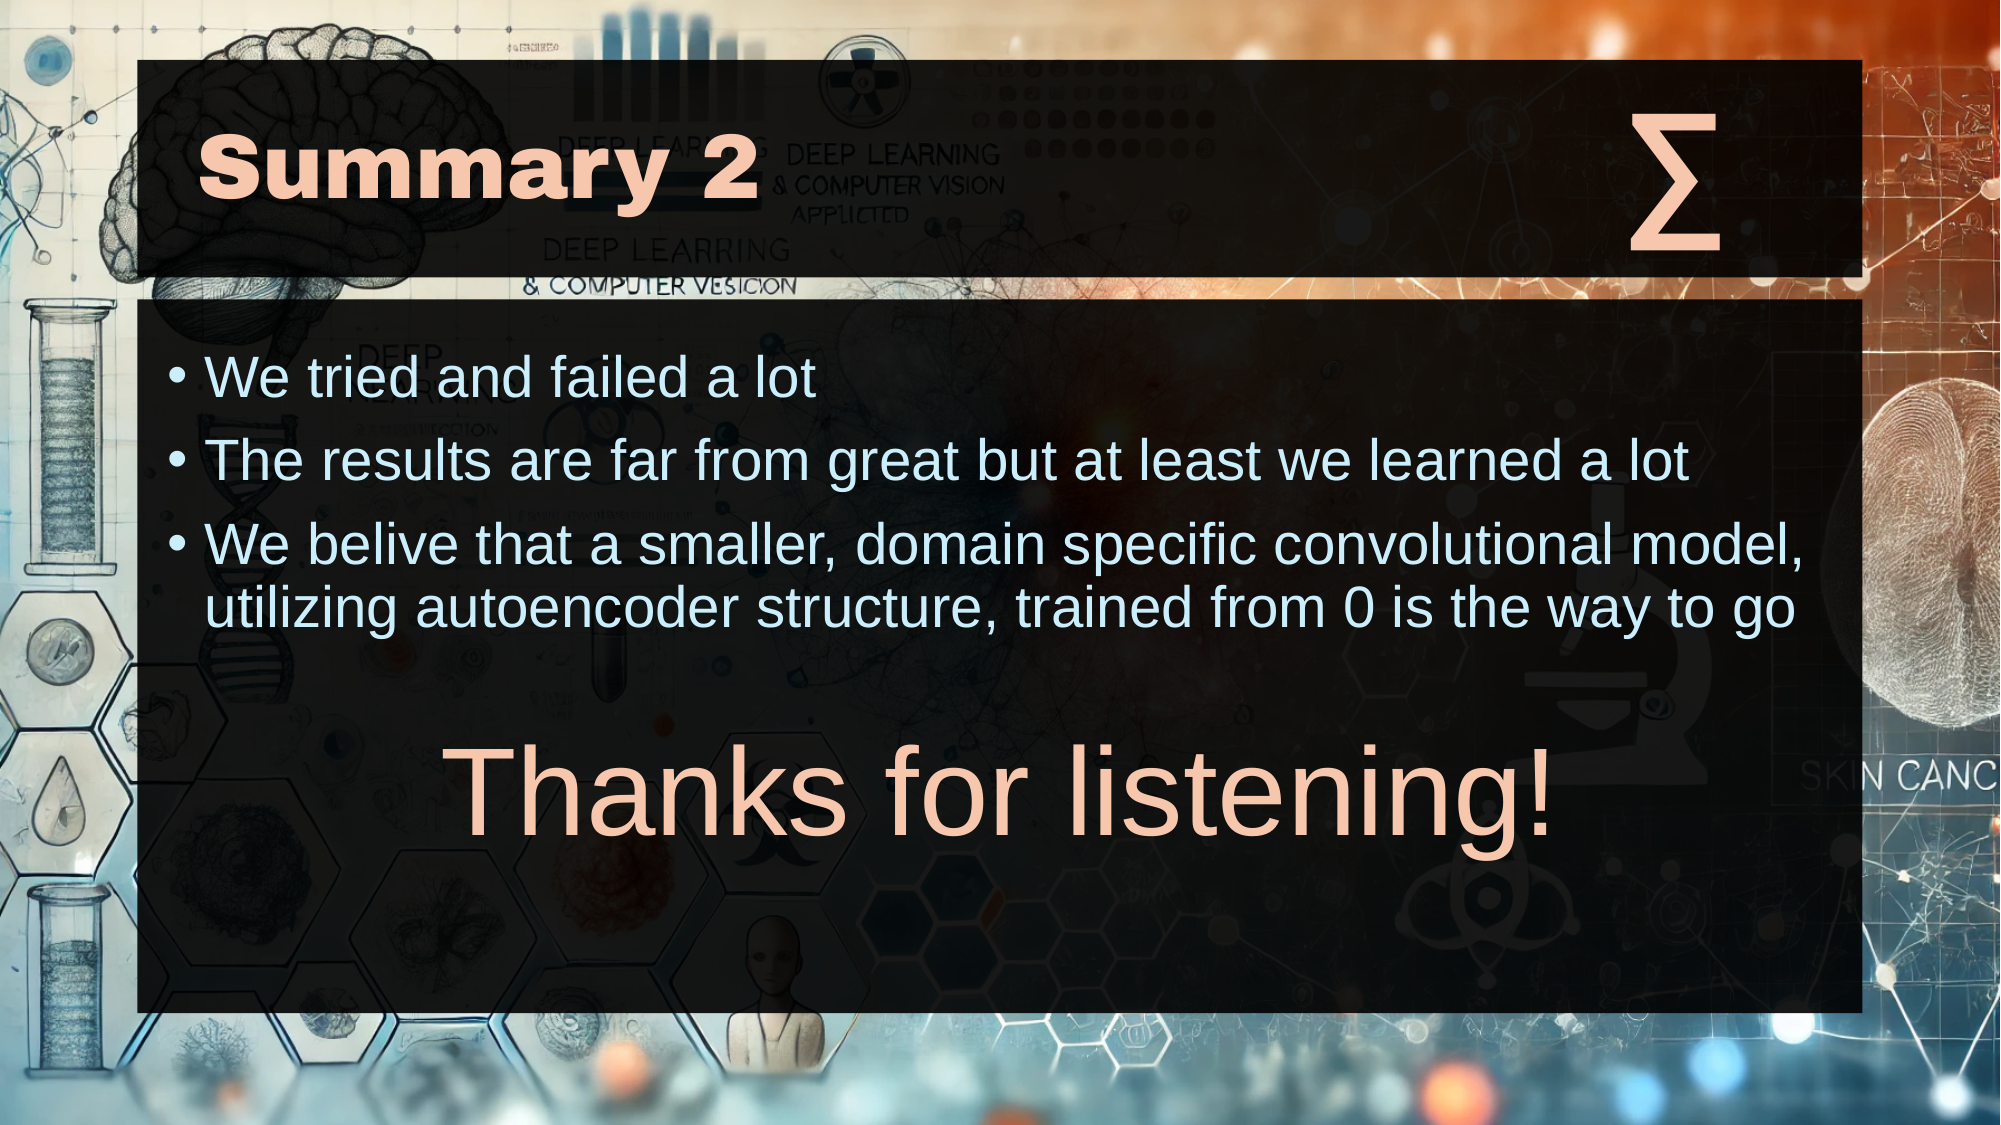

# Summary 2
∑
We tried and failed a lot
The results are far from great but at least we learned a lot
We belive that a smaller, domain specific convolutional model, utilizing autoencoder structure, trained from 0 is the way to go
Thanks for listening!